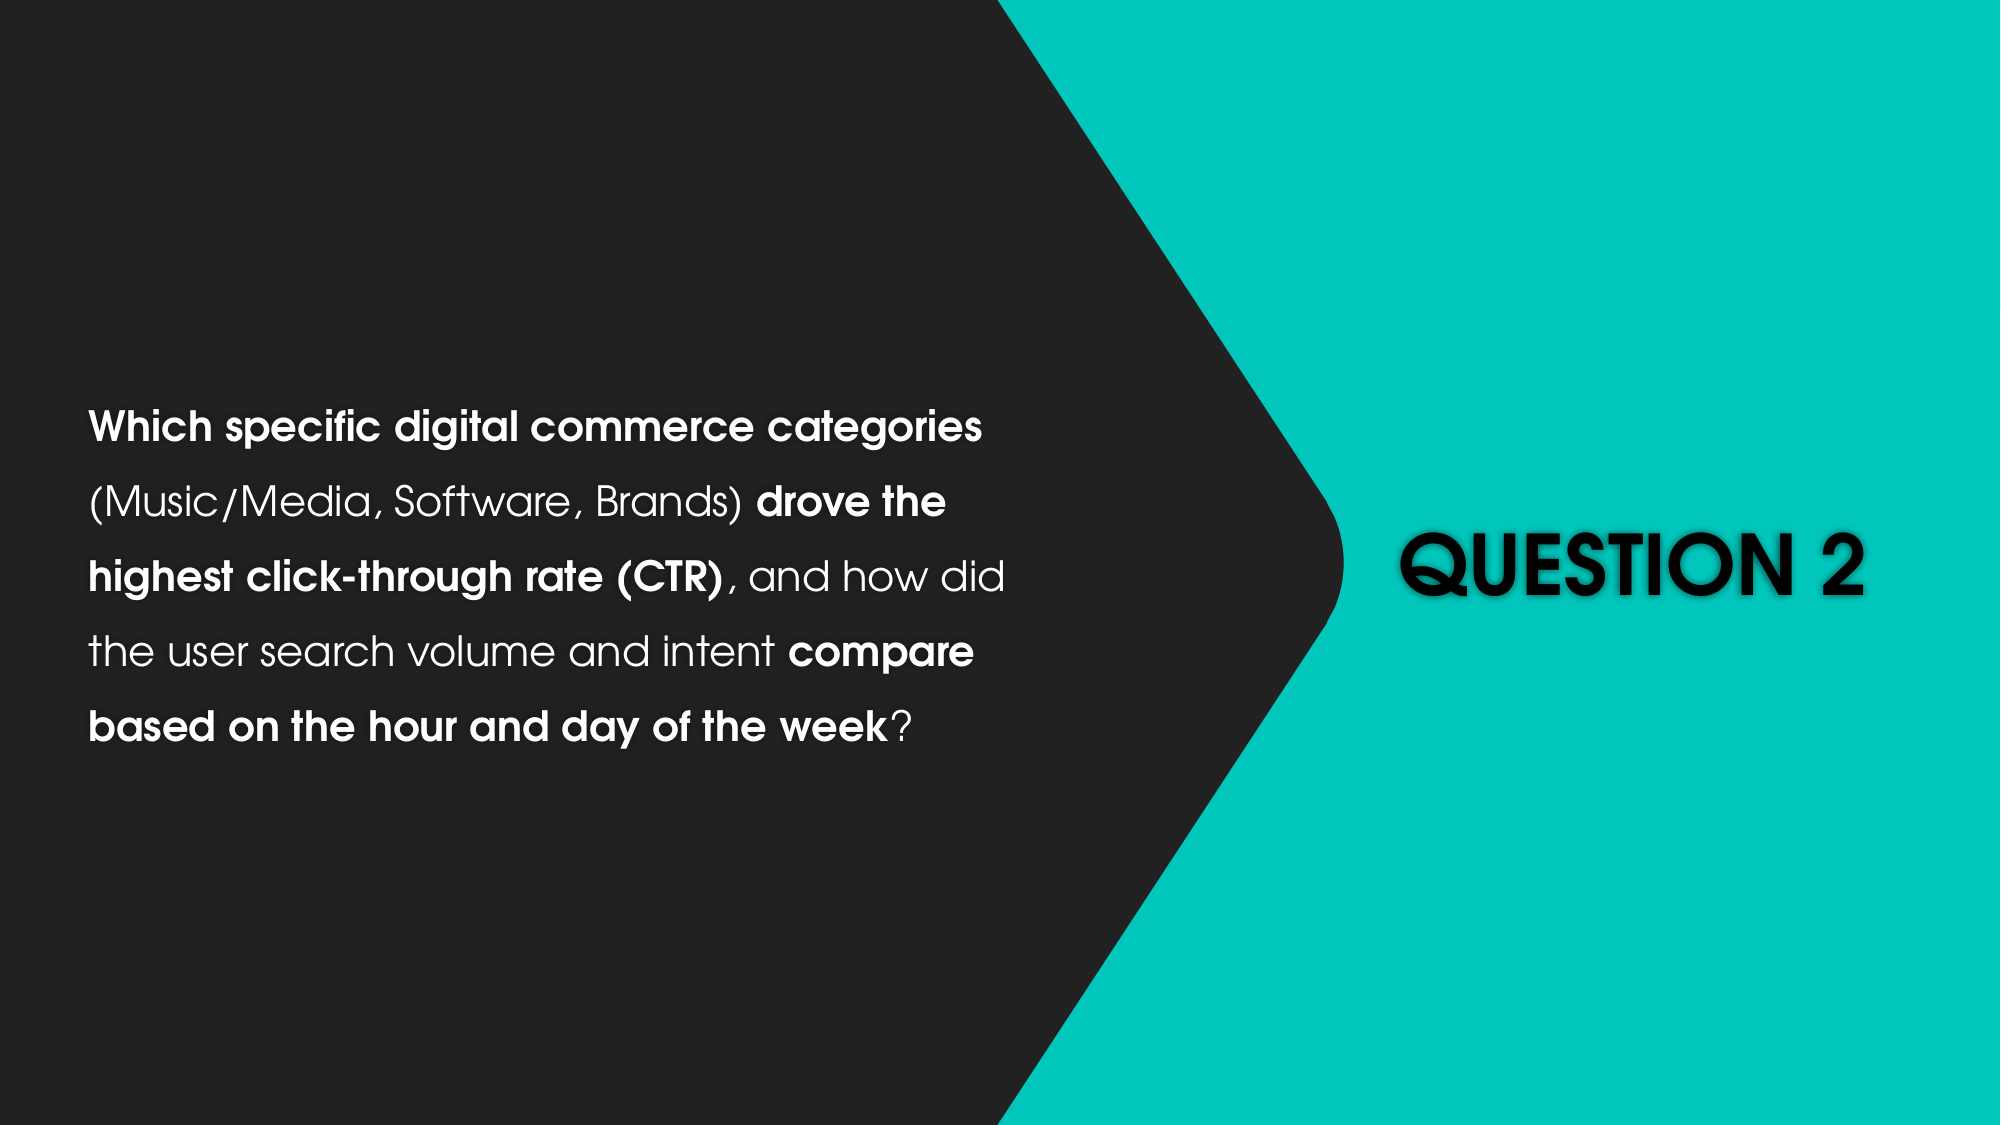

Which specific digital commerce categories (Music/Media, Software, Brands) drove the highest click-through rate (CTR), and how did the user search volume and intent compare based on the hour and day of the week?
# QUESTION 2